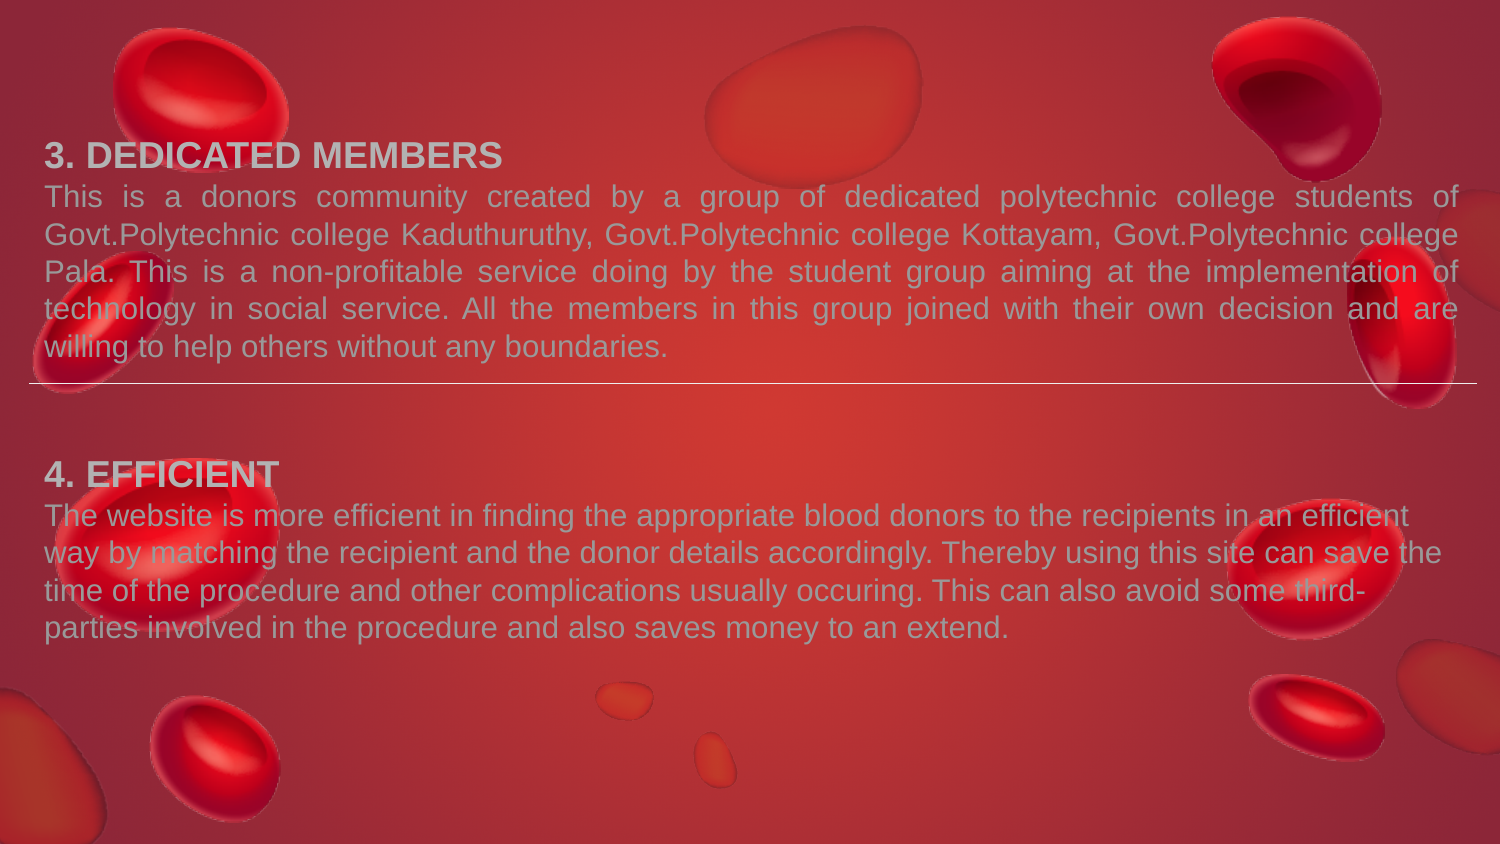

3. DEDICATED MEMBERS
This is a donors community created by a group of dedicated polytechnic college students of Govt.Polytechnic college Kaduthuruthy, Govt.Polytechnic college Kottayam, Govt.Polytechnic college Pala. This is a non-profitable service doing by the student group aiming at the implementation of technology in social service. All the members in this group joined with their own decision and are willing to help others without any boundaries.

4. EFFICIENT
The website is more efficient in finding the appropriate blood donors to the recipients in an efficient way by matching the recipient and the donor details accordingly. Thereby using this site can save the time of the procedure and other complications usually occuring. This can also avoid some third-parties involved in the procedure and also saves money to an extend.